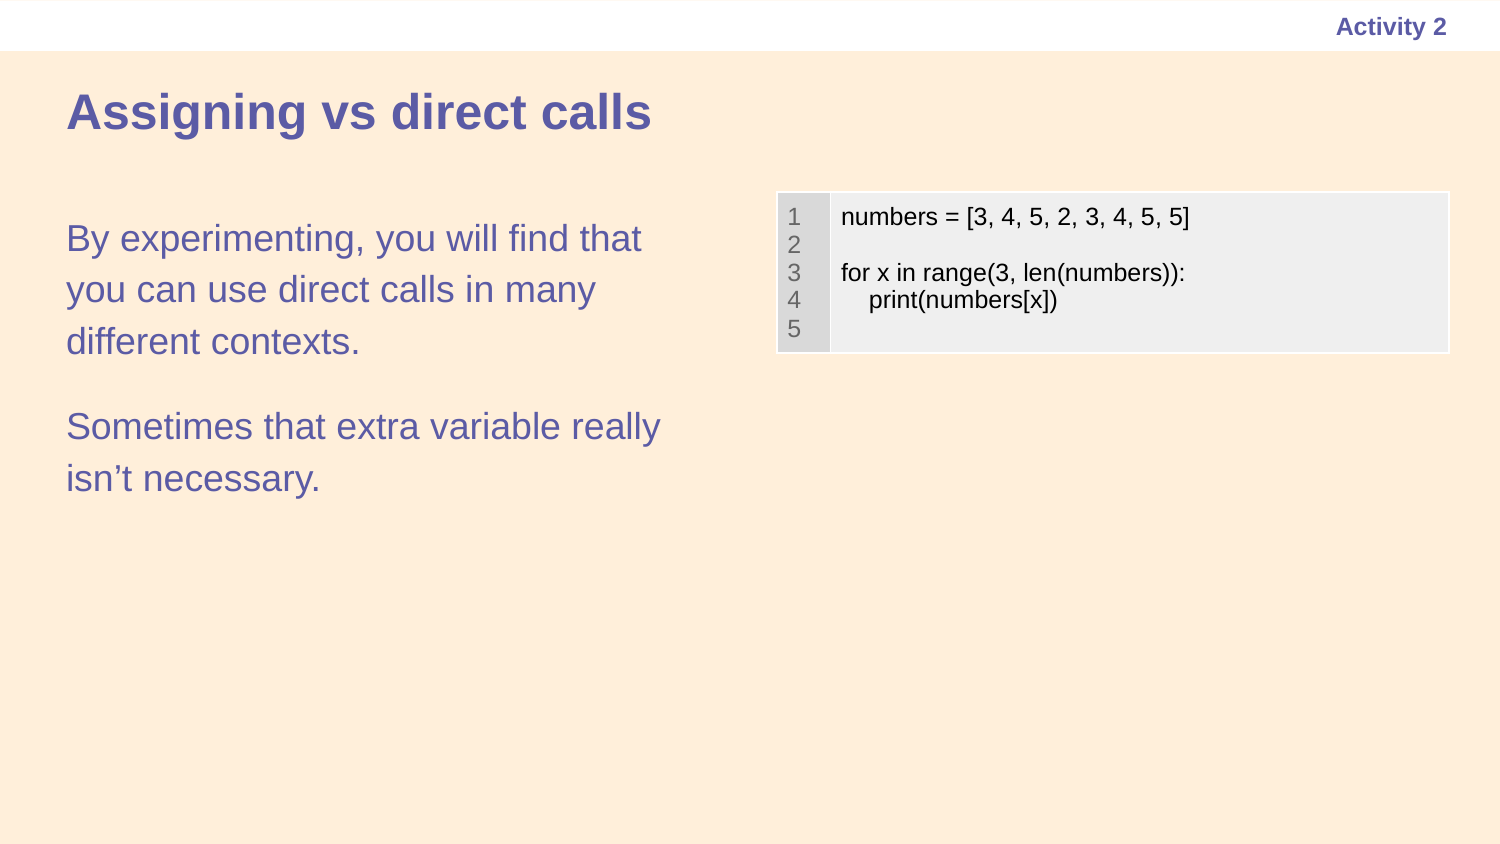

Activity 2
# Assigning vs direct calls
| 1 2 3 4 5 | numbers = [3, 4, 5, 2, 3, 4, 5, 5] for x in range(3, len(numbers)): print(numbers[x]) |
| --- | --- |
By experimenting, you will find that you can use direct calls in many different contexts.
Sometimes that extra variable really isn’t necessary.